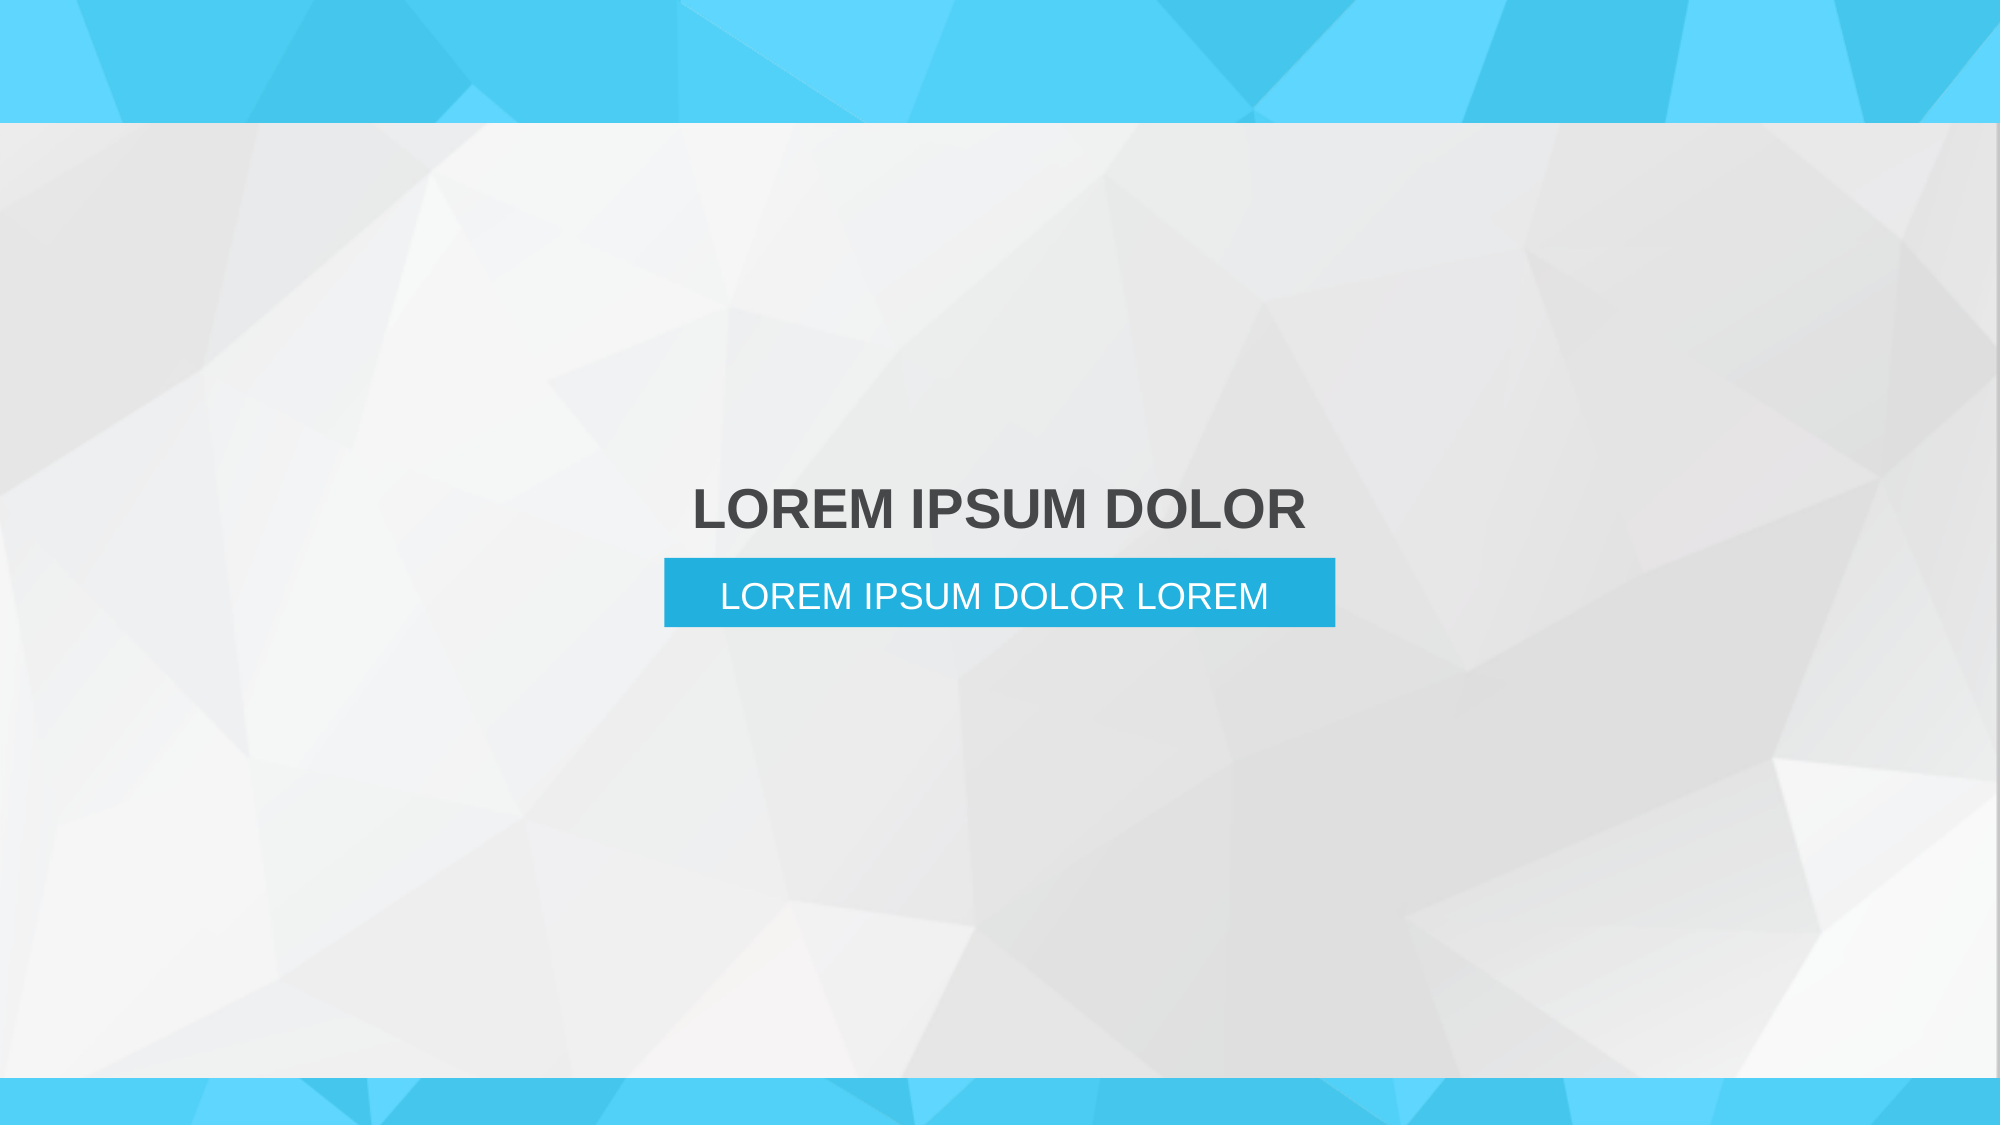

# LOREM IPSUM DOLOR
LOREM IPSUM DOLOR LOREM